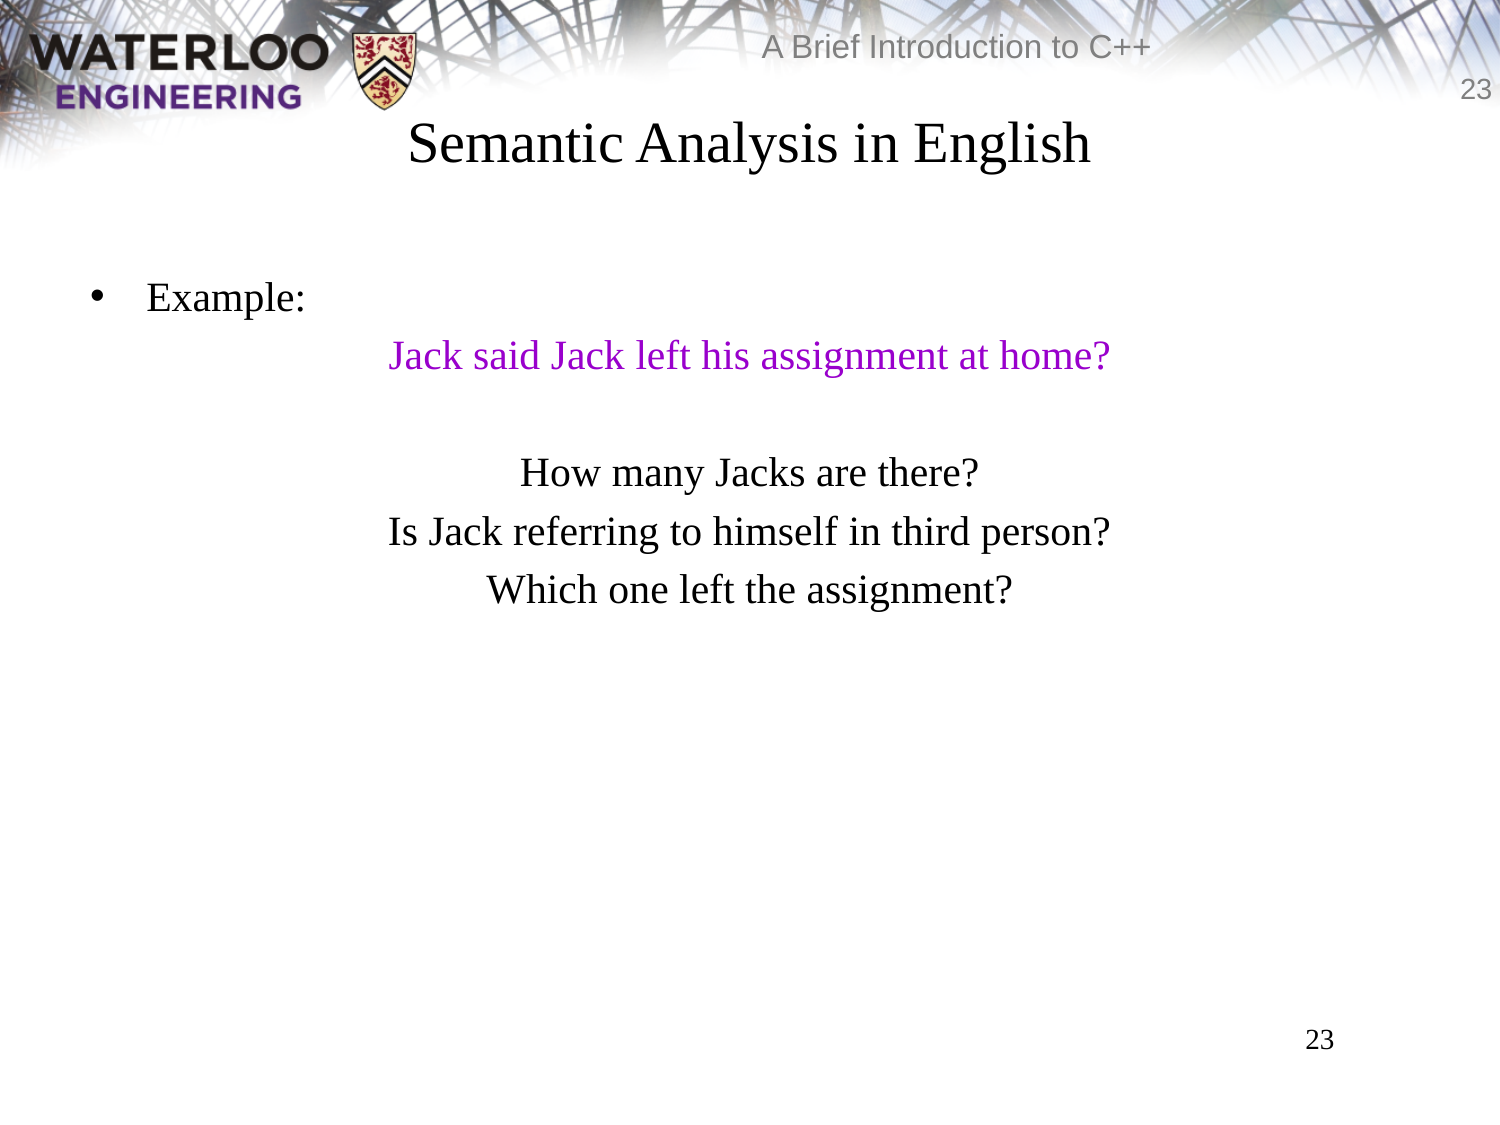

# Semantic Analysis in English
Example:
Jack said Jack left his assignment at home?

How many Jacks are there?
Is Jack referring to himself in third person?
Which one left the assignment?
23